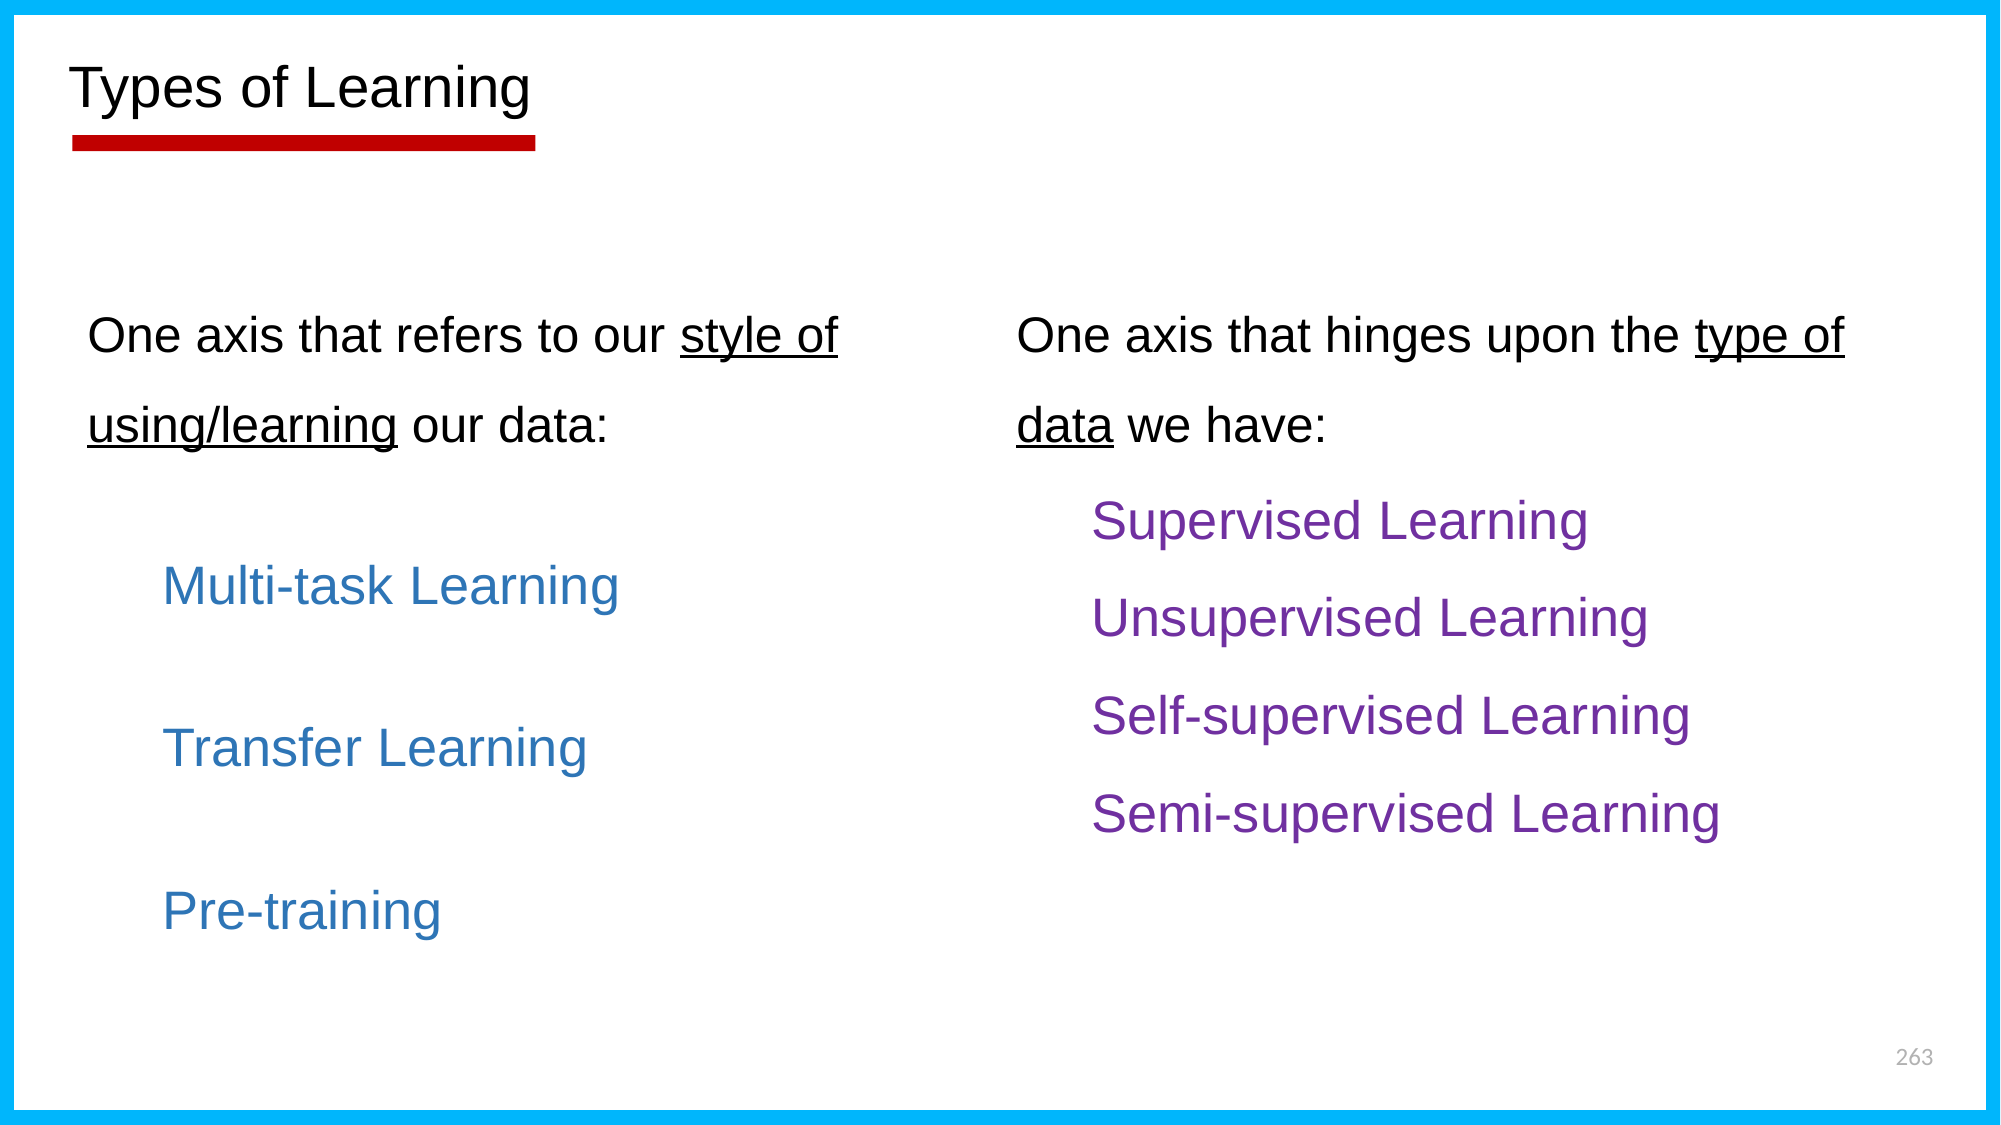

# Types of Learning

One axis that refers to our style of using/learning our data:
Multi-task Learning
Transfer Learning
Pre-training
One axis that hinges upon the type of data we have:
Supervised Learning
Unsupervised Learning
Self-supervised Learning
Semi-supervised Learning

263